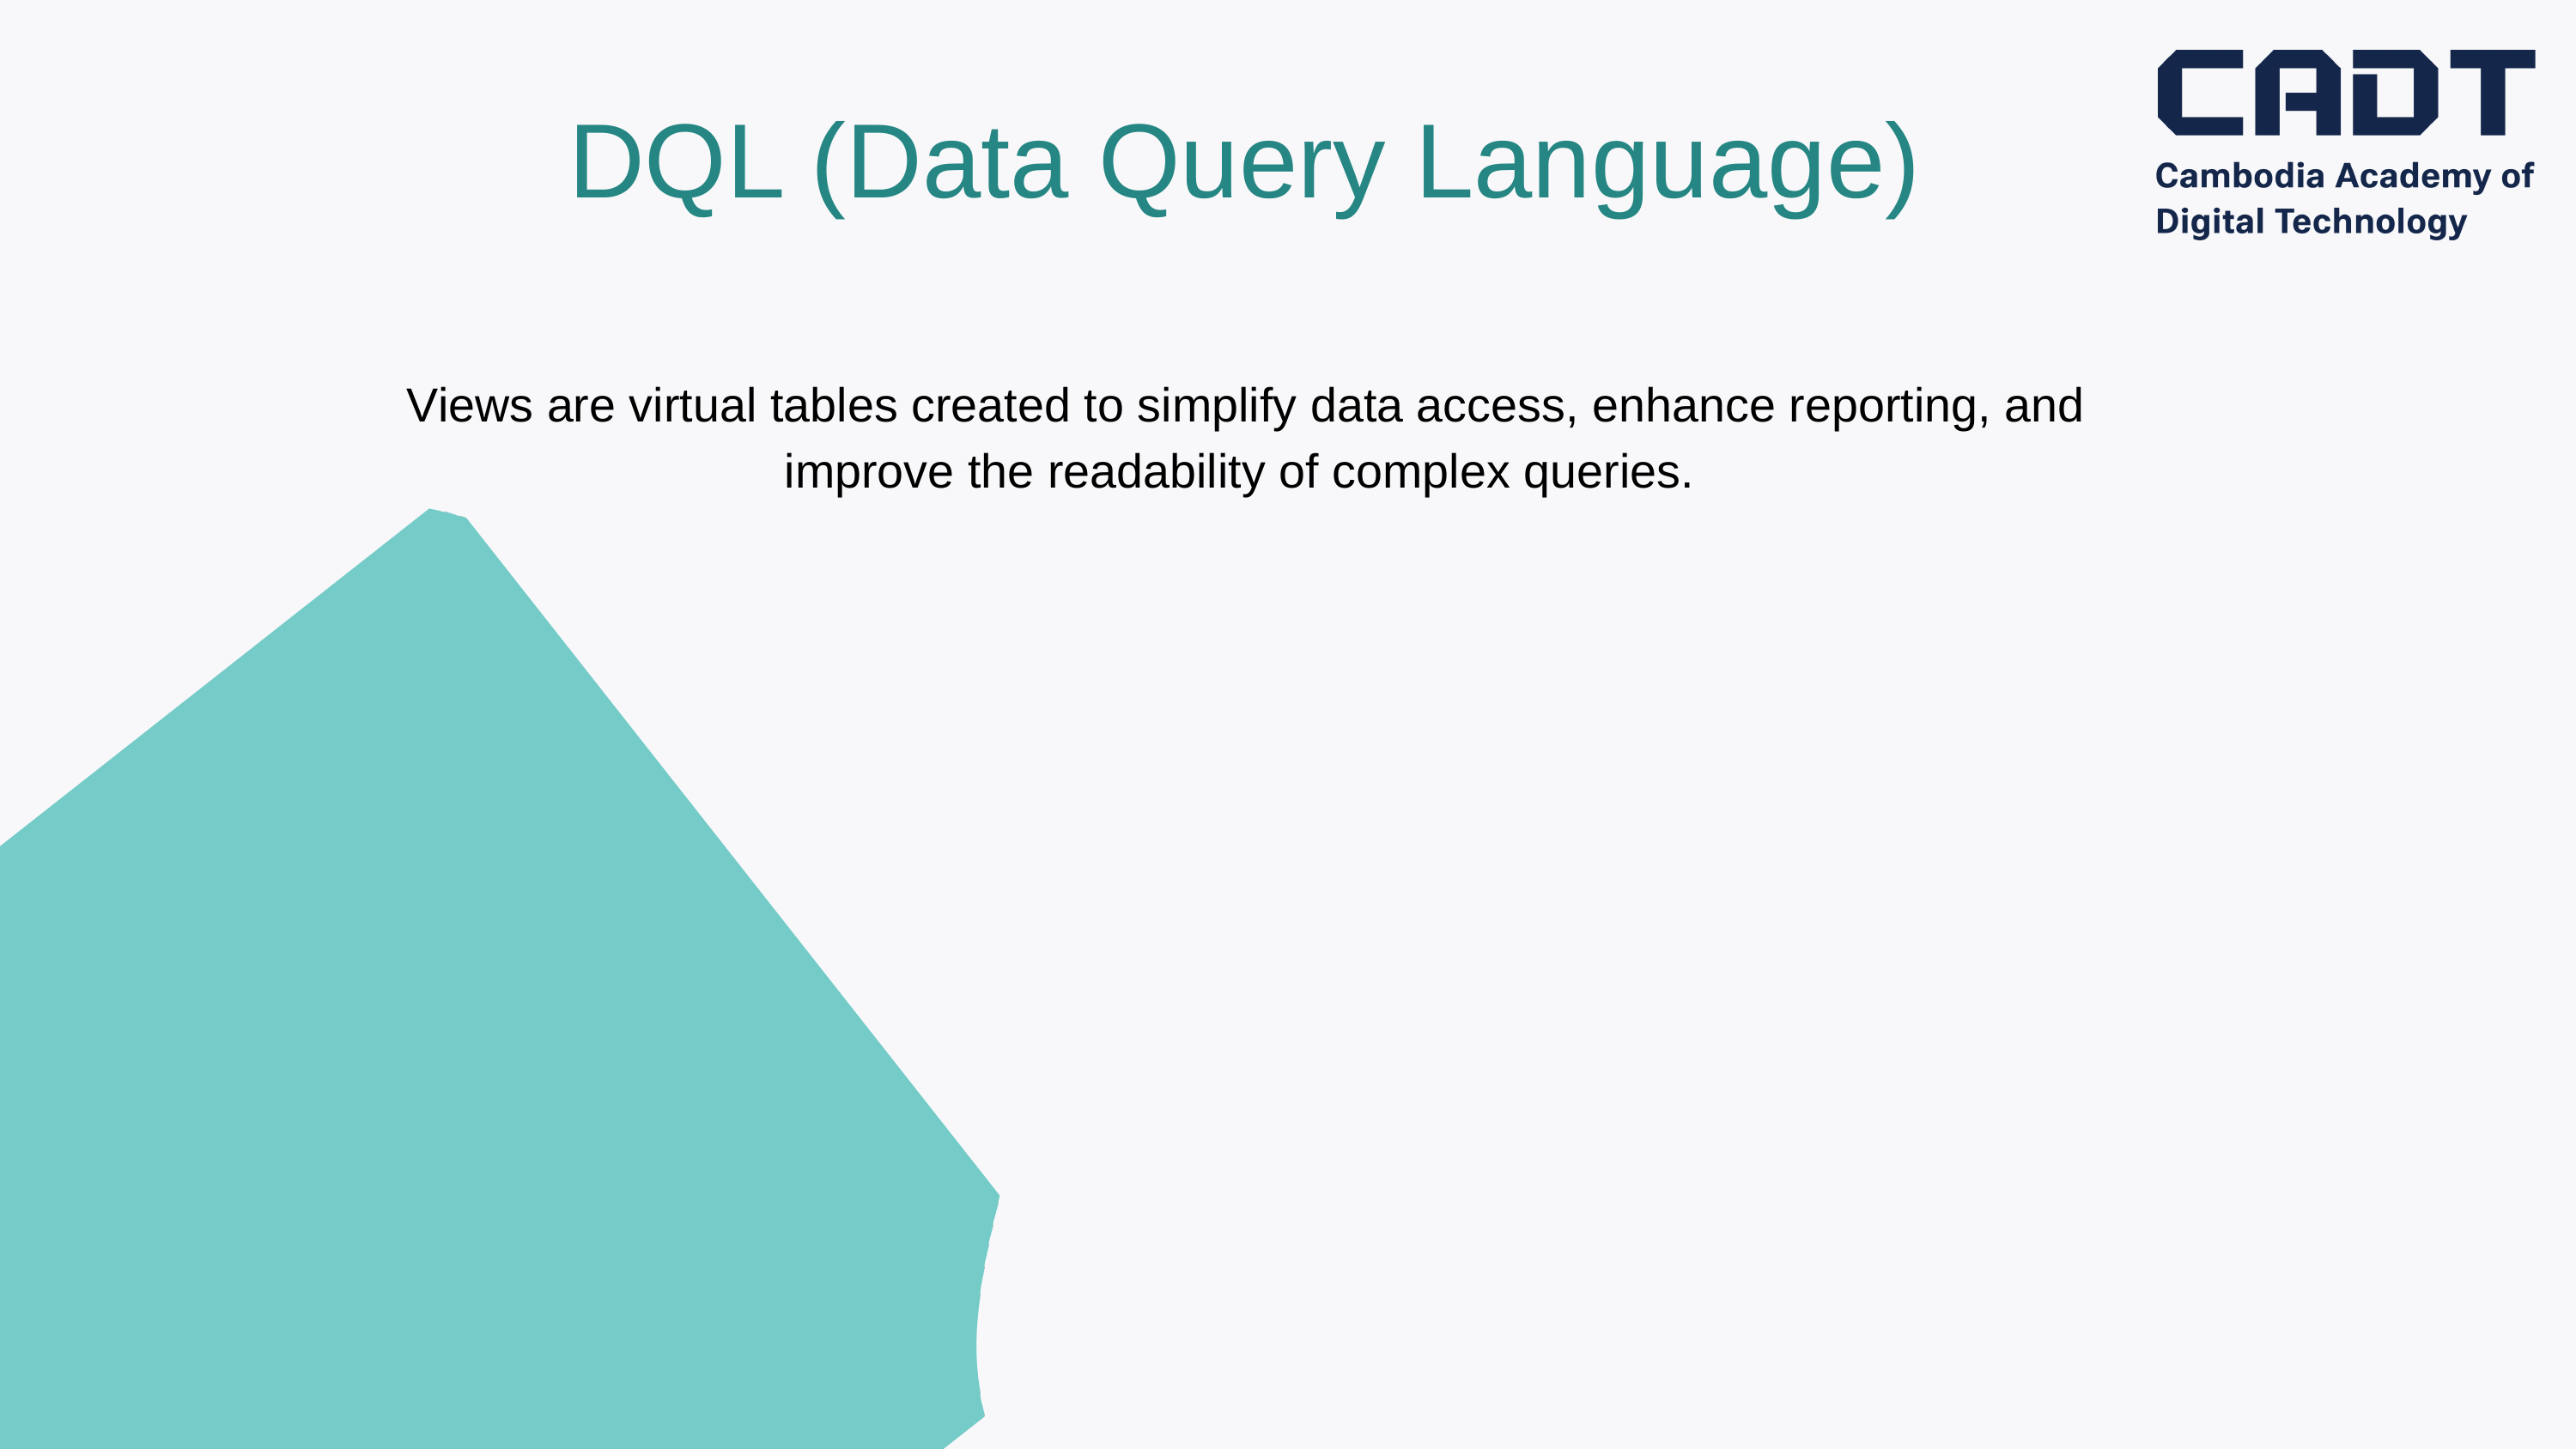

DQL (Data Query Language)

Views are virtual tables created to simplify data access, enhance reporting, and improve the readability of complex queries.